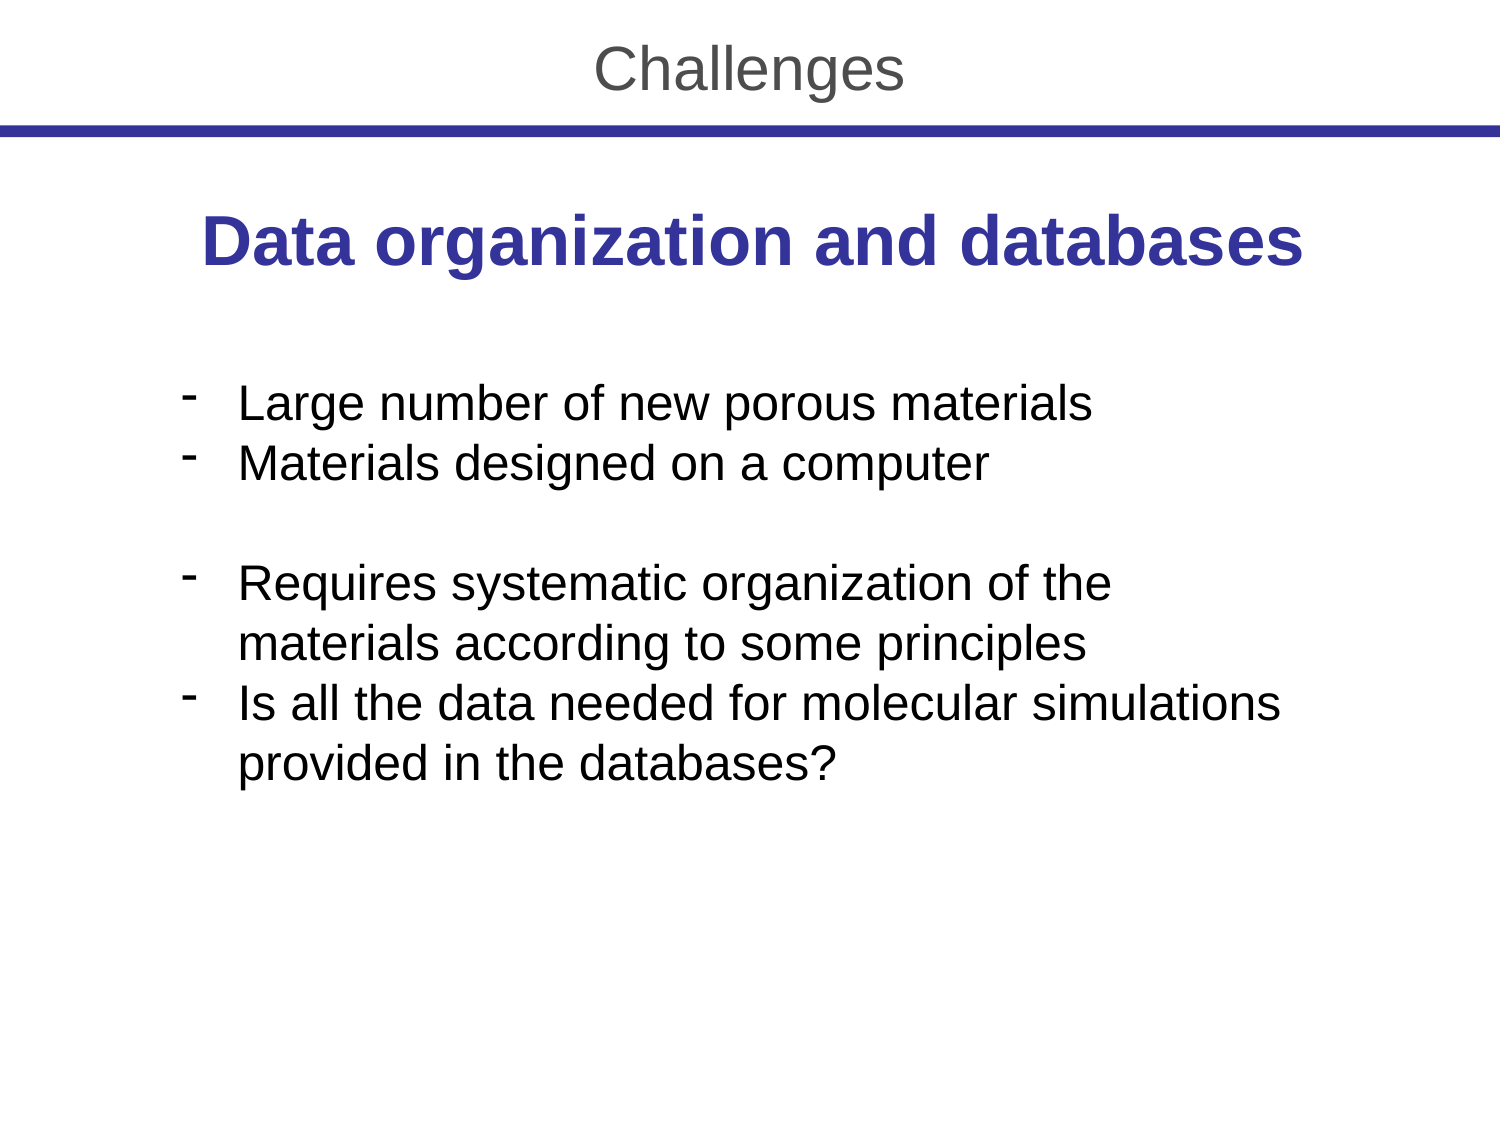

Challenges

Data organization and databases
Large number of new porous materials
Materials designed on a computer

Requires systematic organization of the materials according to some principles
Is all the data needed for molecular simulations provided in the databases?